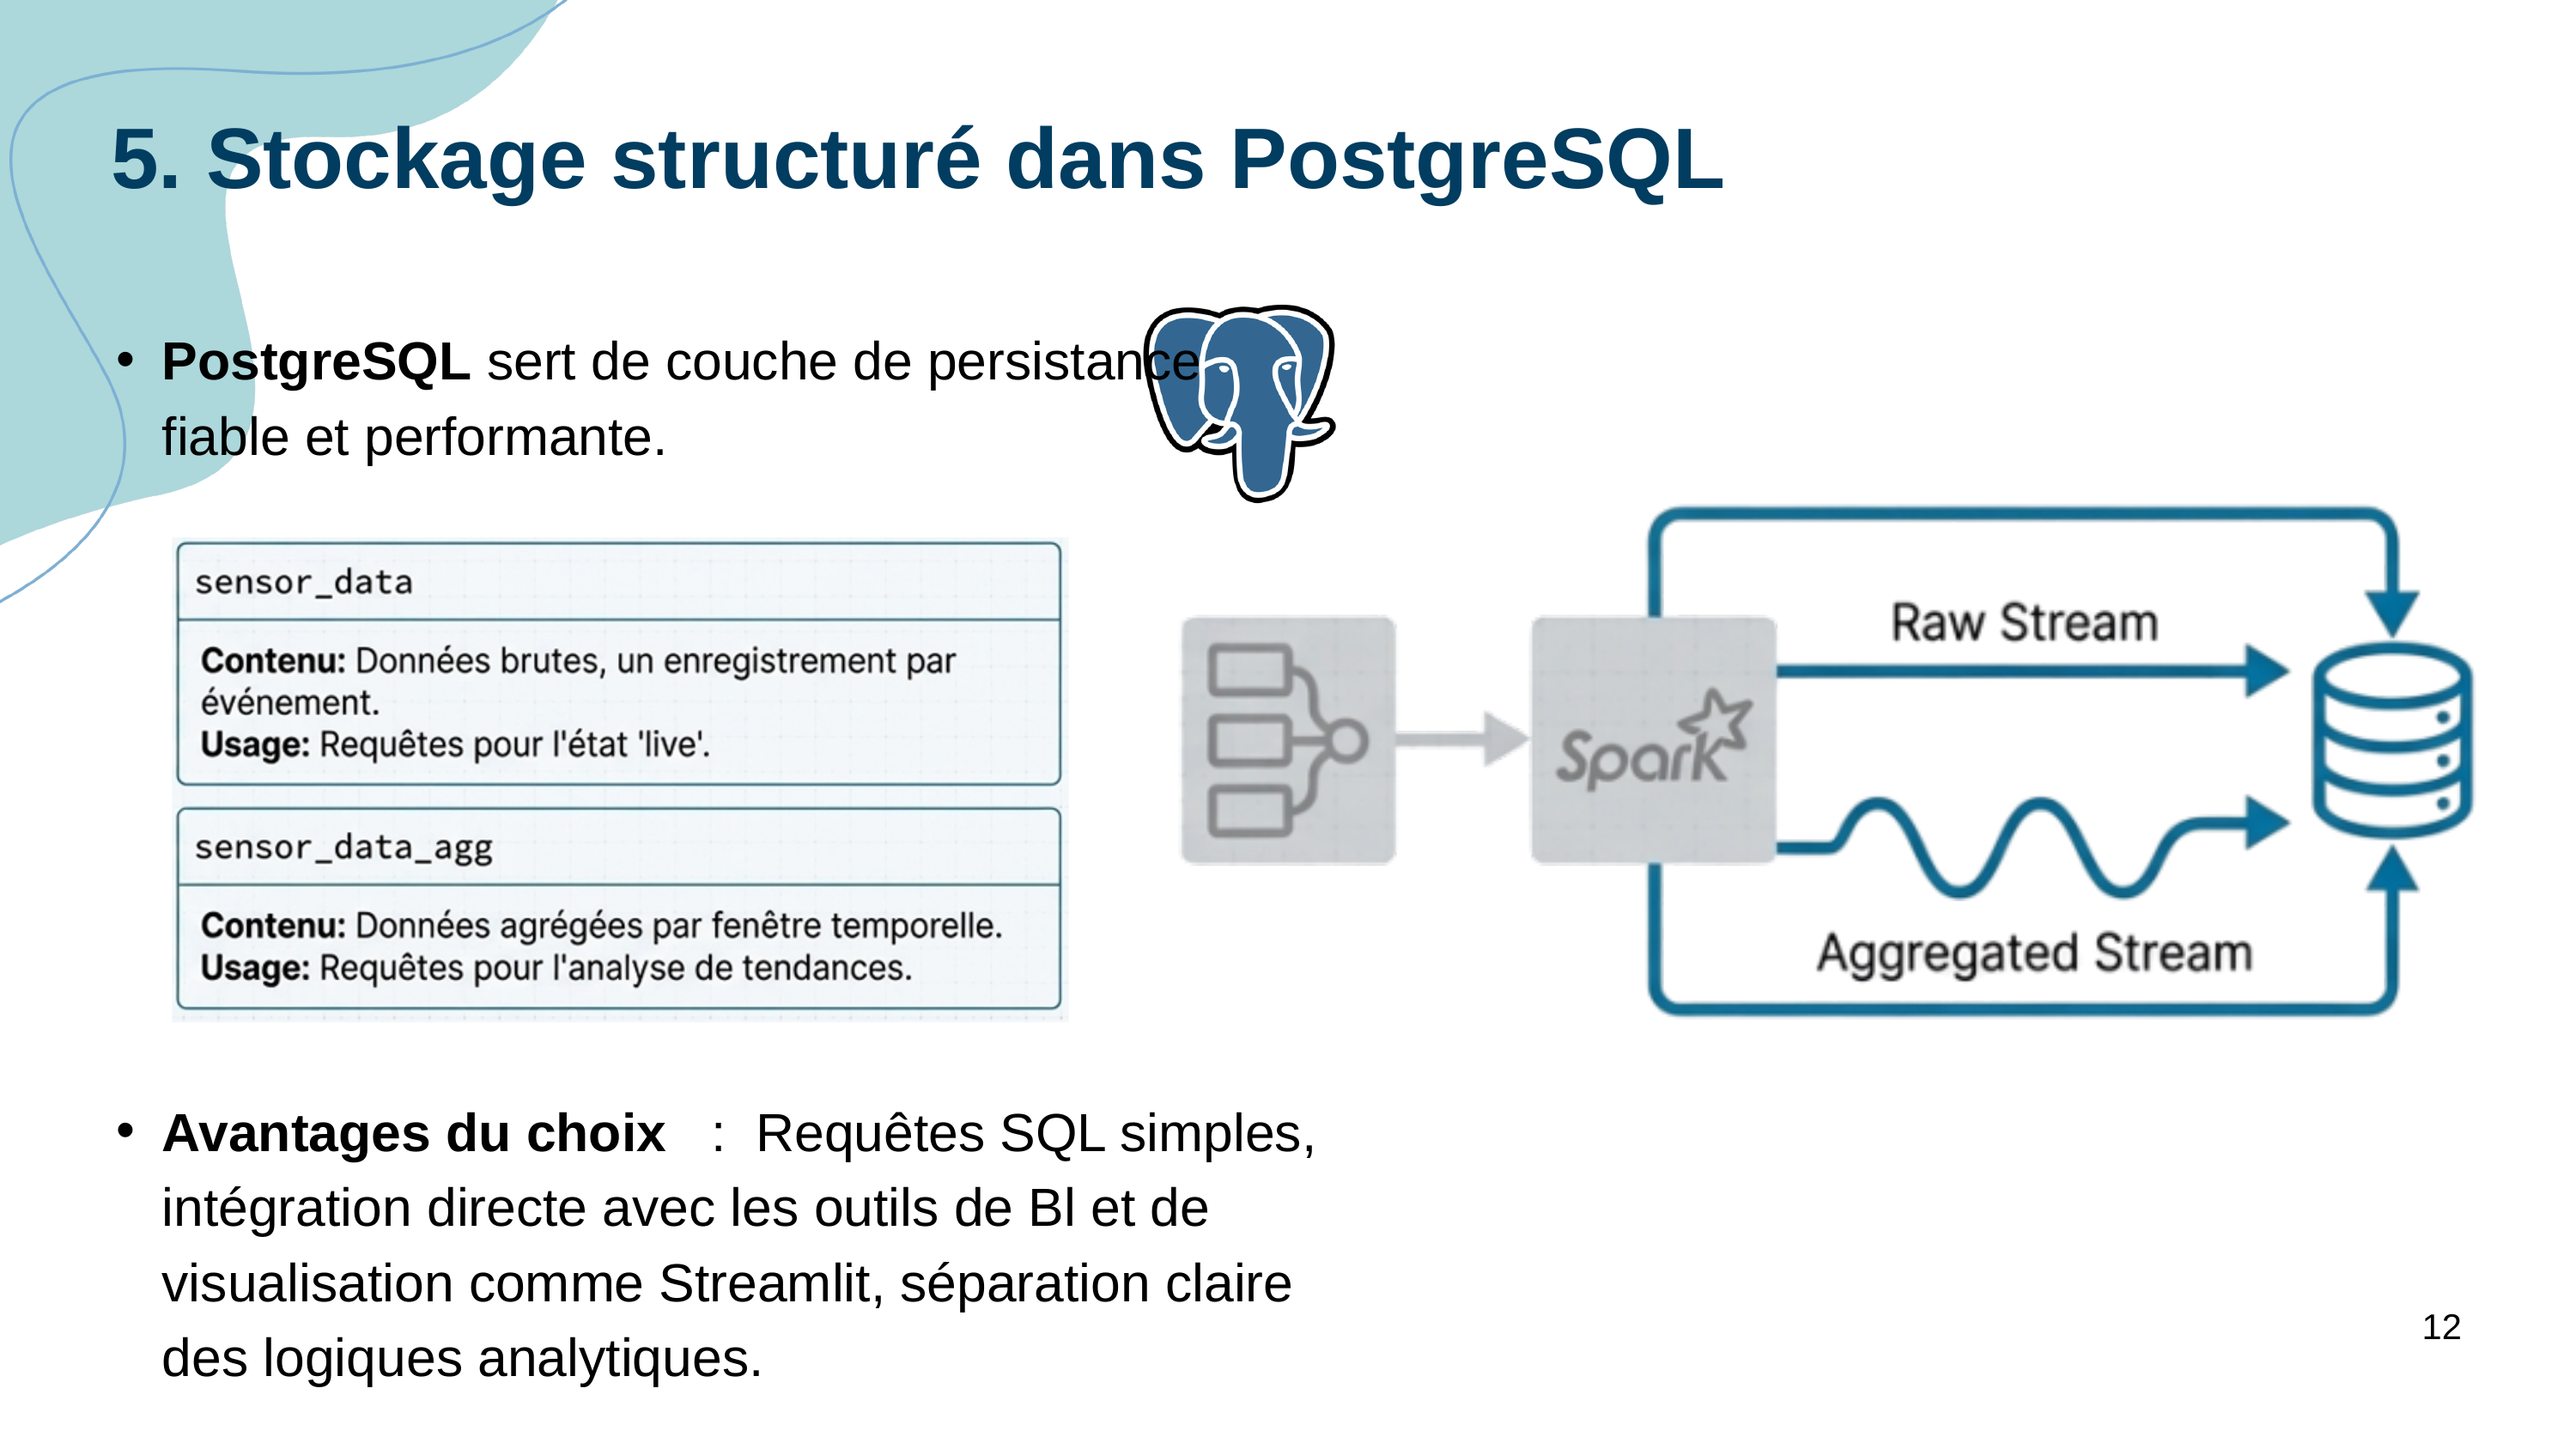

5. Stockage structuré dans PostgreSQL

PostgreSQL sert de couche de persistance fiable et performante.

Avantages du choix   :  Requêtes SQL simples, intégration directe avec les outils de Bl et de visualisation comme Streamlit, séparation claire des logiques analytiques.

12